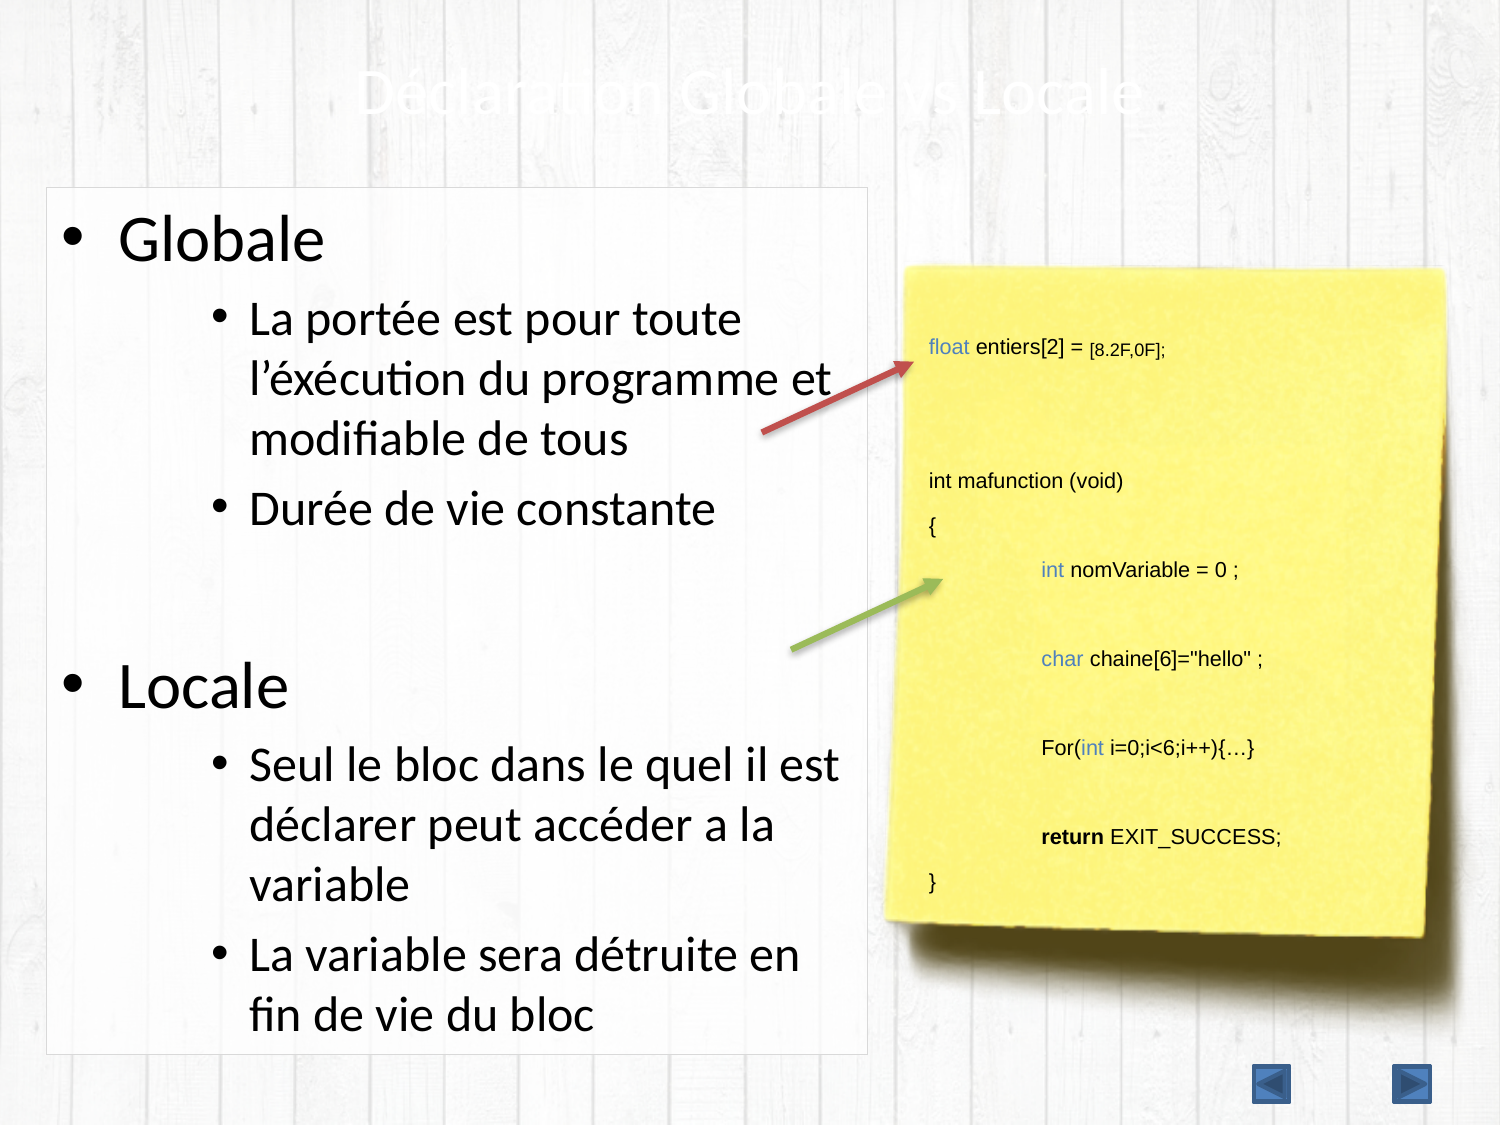

# Déclaration Globale vs Locale
Globale
La portée est pour toute l’éxécution du programme et modifiable de tous
Durée de vie constante

Locale
Seul le bloc dans le quel il est déclarer peut accéder a la variable
La variable sera détruite en fin de vie du bloc

float entiers[2] = [8.2F,0F];

int mafunction (void)
{
	int nomVariable = 0 ;

	char chaine[6]="hello" ;

	For(int i=0;i<6;i++){…}

	return EXIT_SUCCESS;
}